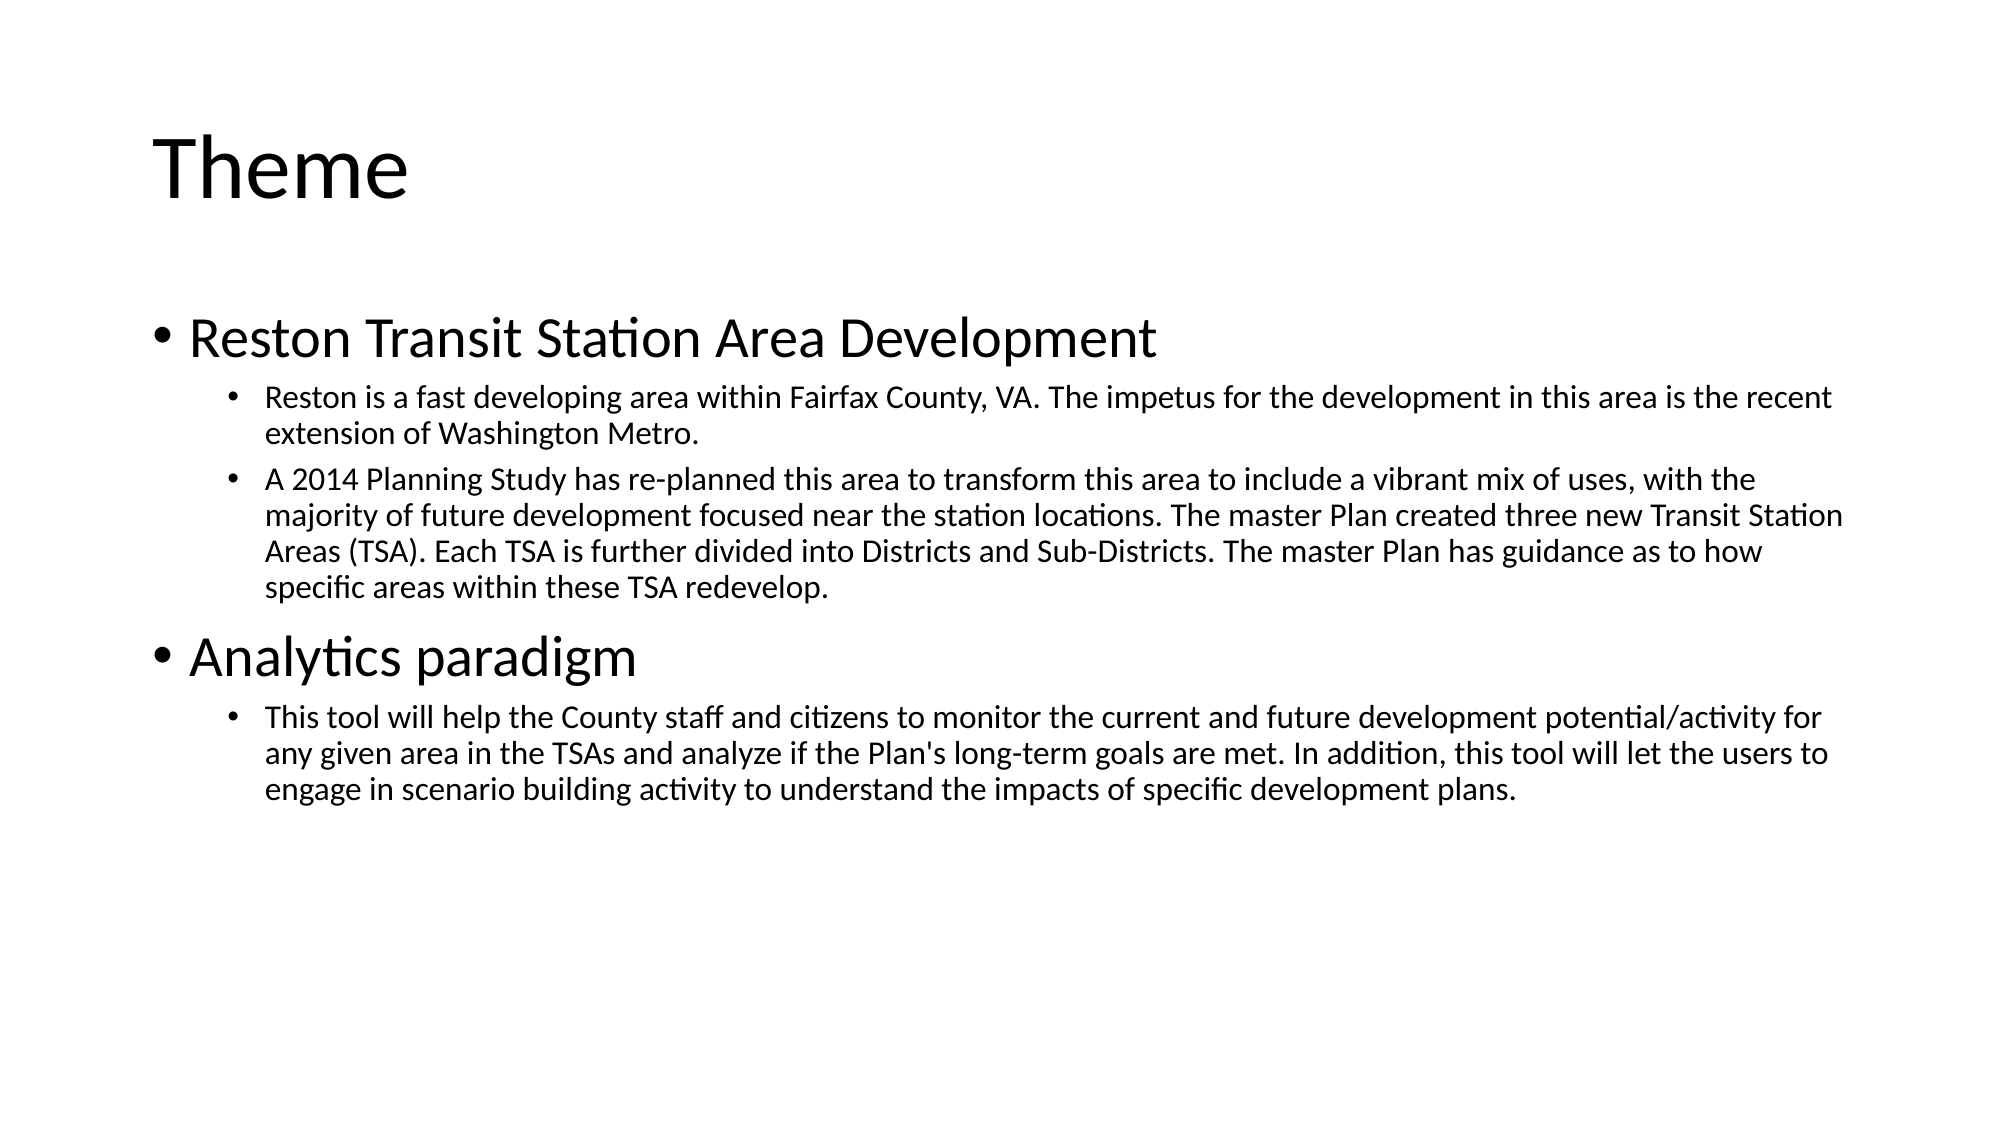

# Theme
Reston Transit Station Area Development
Reston is a fast developing area within Fairfax County, VA. The impetus for the development in this area is the recent extension of Washington Metro.
A 2014 Planning Study has re-planned this area to transform this area to include a vibrant mix of uses, with the majority of future development focused near the station locations. The master Plan created three new Transit Station Areas (TSA). Each TSA is further divided into Districts and Sub-Districts. The master Plan has guidance as to how specific areas within these TSA redevelop.
Analytics paradigm
This tool will help the County staff and citizens to monitor the current and future development potential/activity for any given area in the TSAs and analyze if the Plan's long-term goals are met. In addition, this tool will let the users to engage in scenario building activity to understand the impacts of specific development plans.